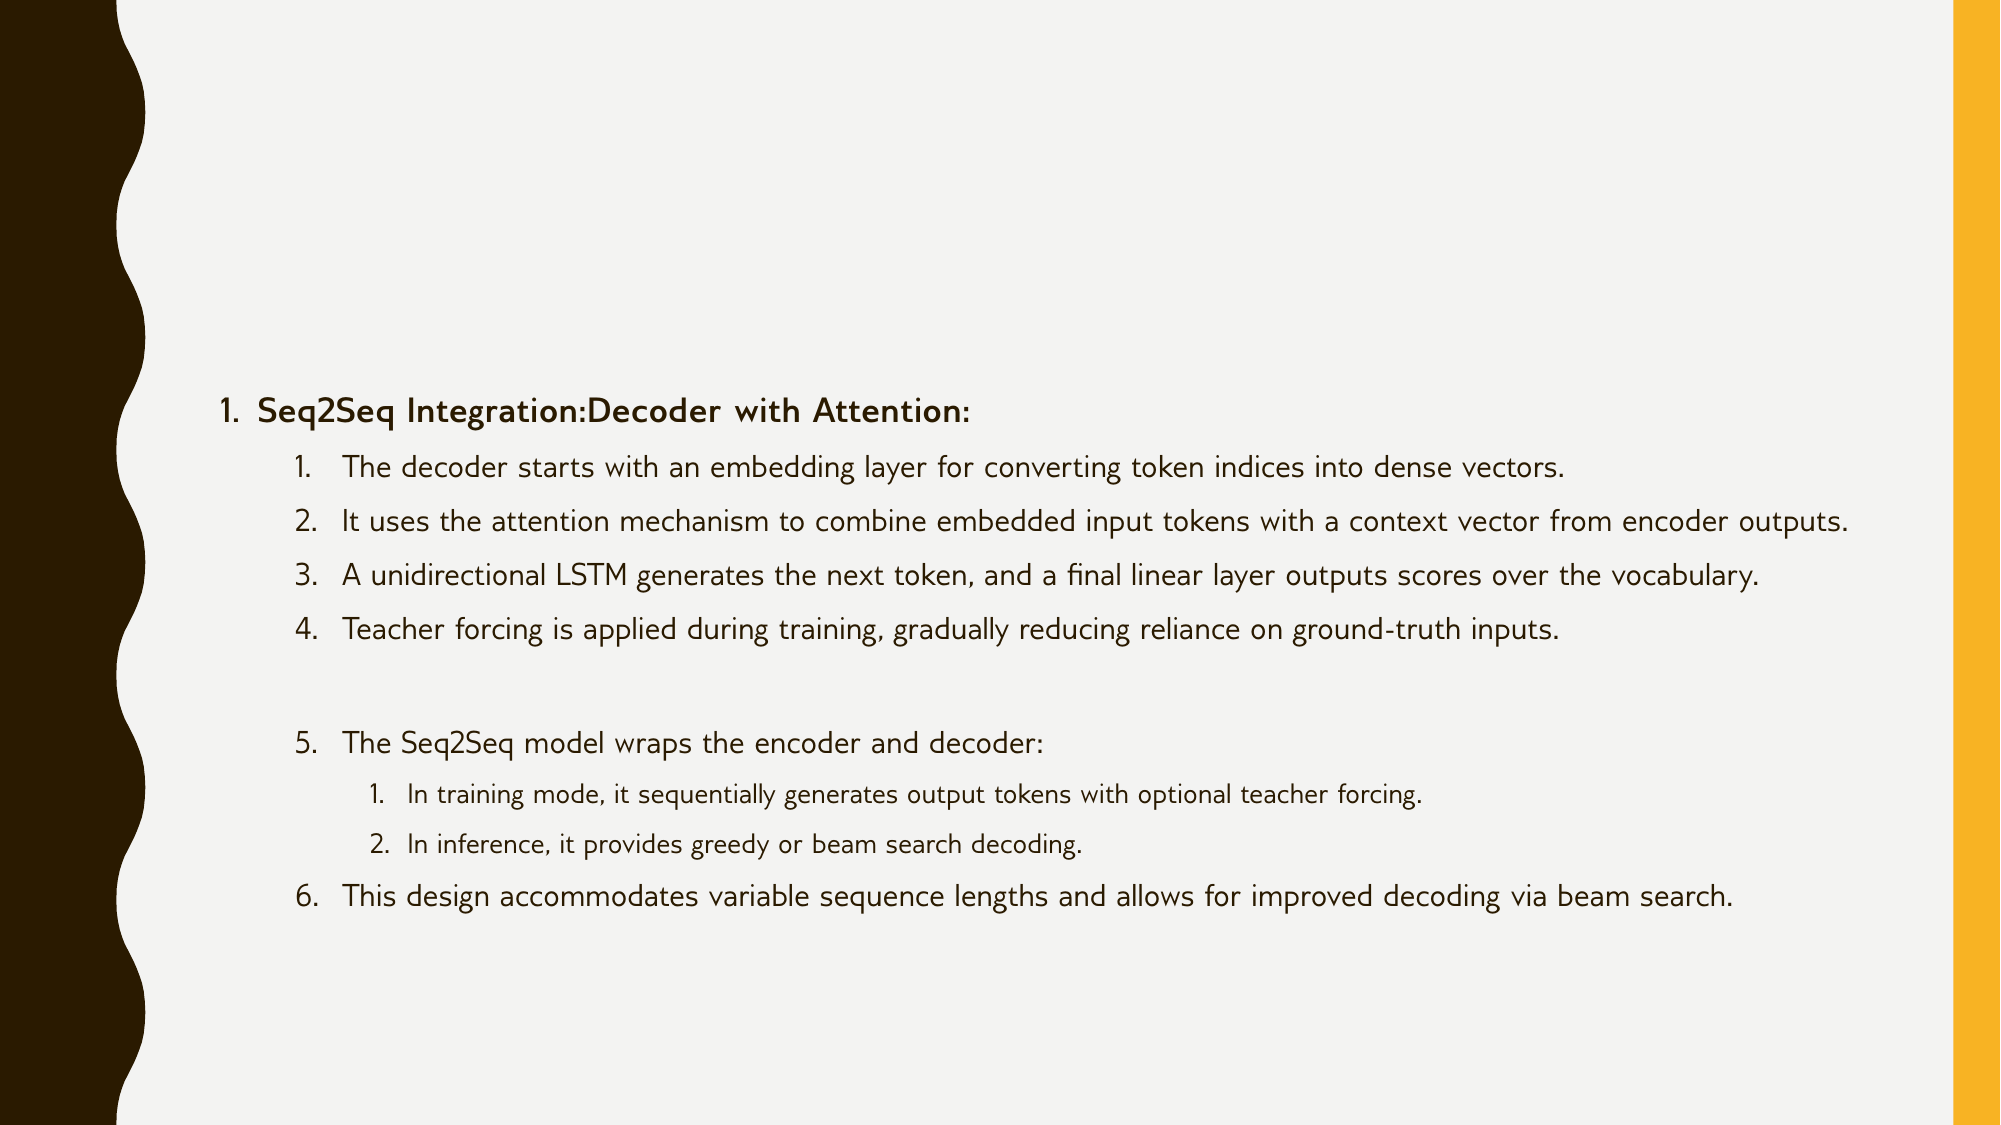

#
Seq2Seq Integration:Decoder with Attention:
The decoder starts with an embedding layer for converting token indices into dense vectors.
It uses the attention mechanism to combine embedded input tokens with a context vector from encoder outputs.
A unidirectional LSTM generates the next token, and a final linear layer outputs scores over the vocabulary.
Teacher forcing is applied during training, gradually reducing reliance on ground-truth inputs.

The Seq2Seq model wraps the encoder and decoder:
In training mode, it sequentially generates output tokens with optional teacher forcing.
In inference, it provides greedy or beam search decoding.
This design accommodates variable sequence lengths and allows for improved decoding via beam search.